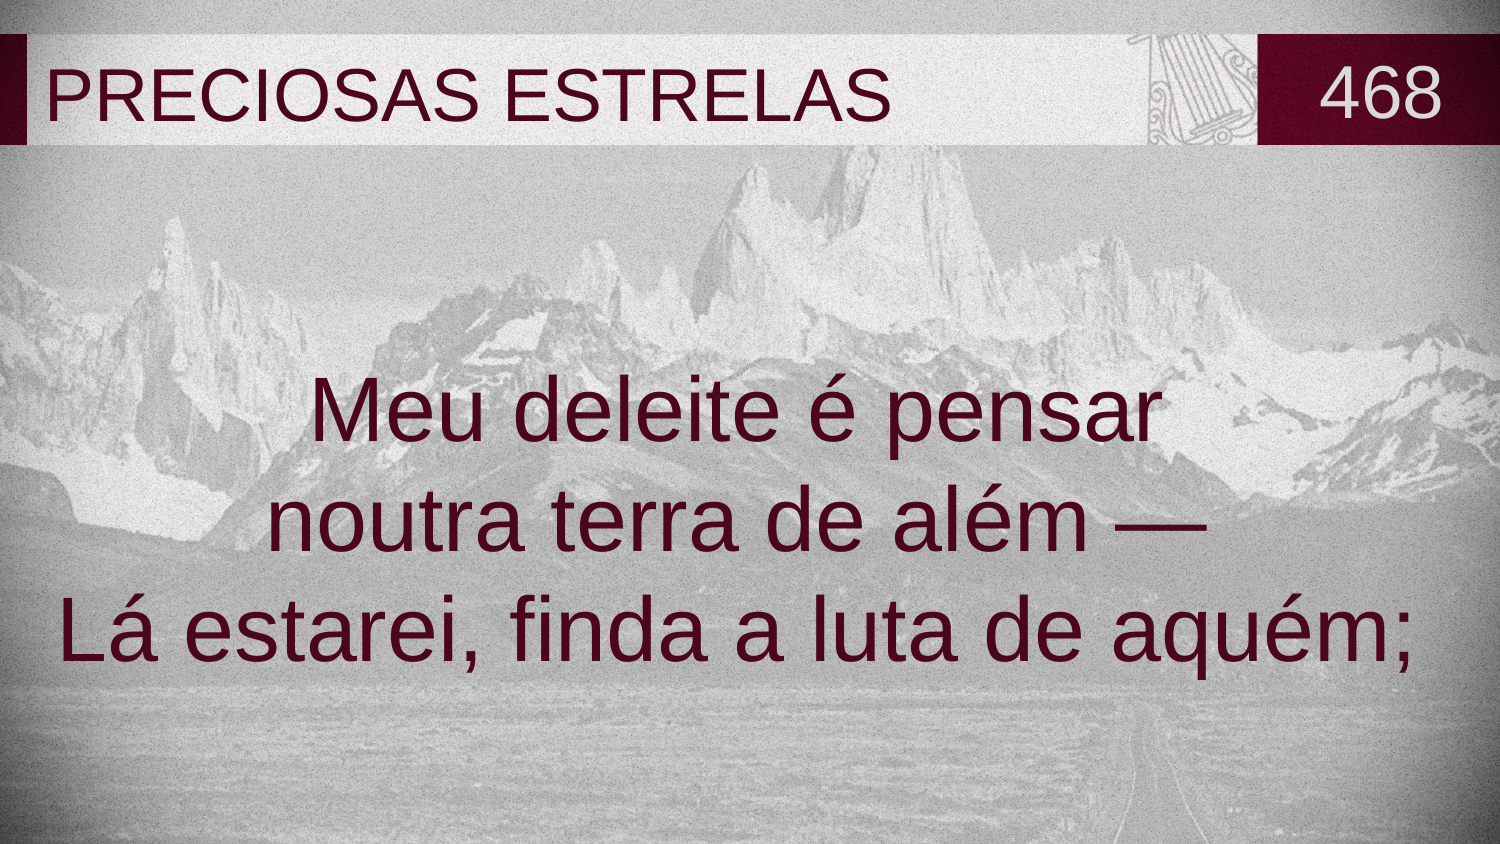

# PRECIOSAS ESTRELAS
468
Meu deleite é pensar
noutra terra de além —
Lá estarei, finda a luta de aquém;